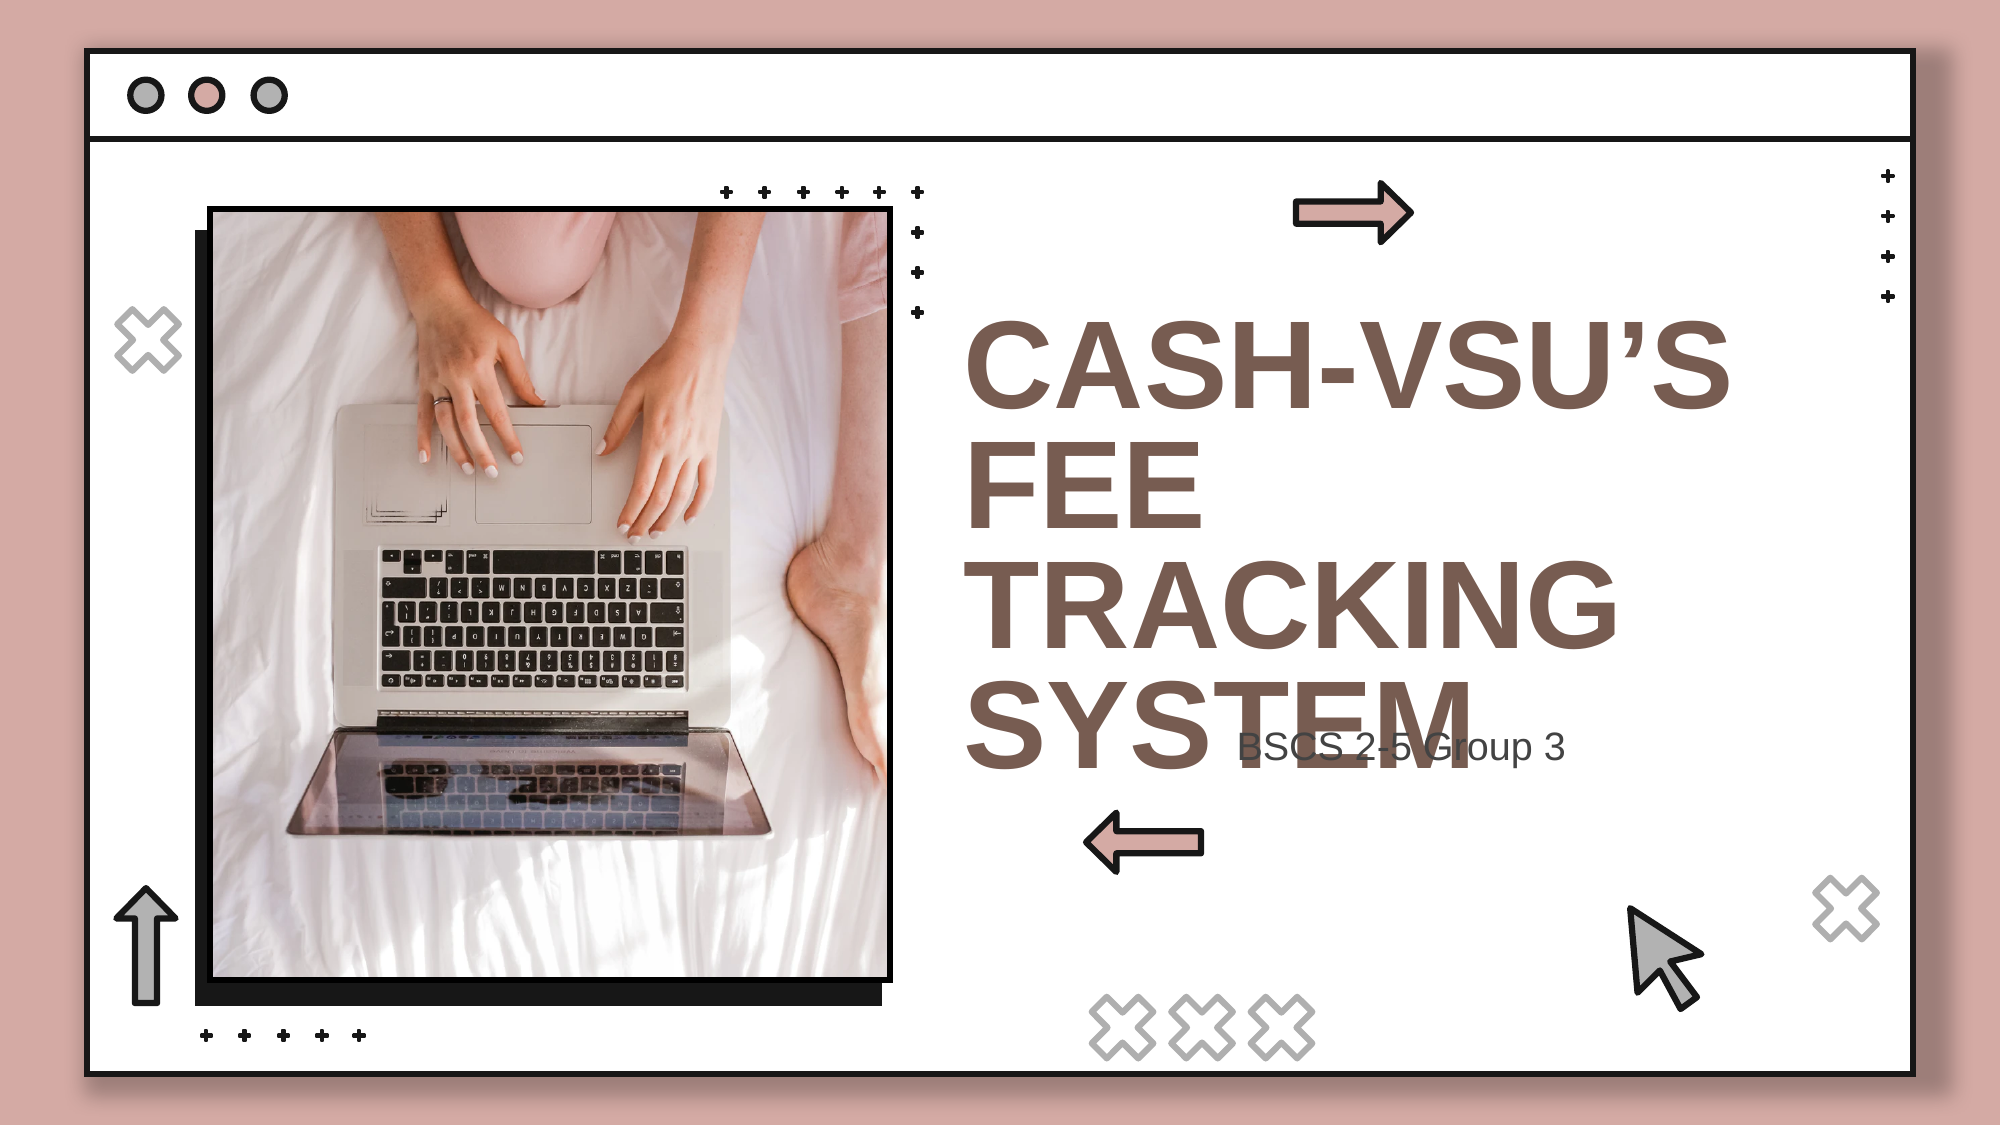

# CASH-VSU’S FEE TRACKING SYSTEM
BSCS 2-5 Group 3